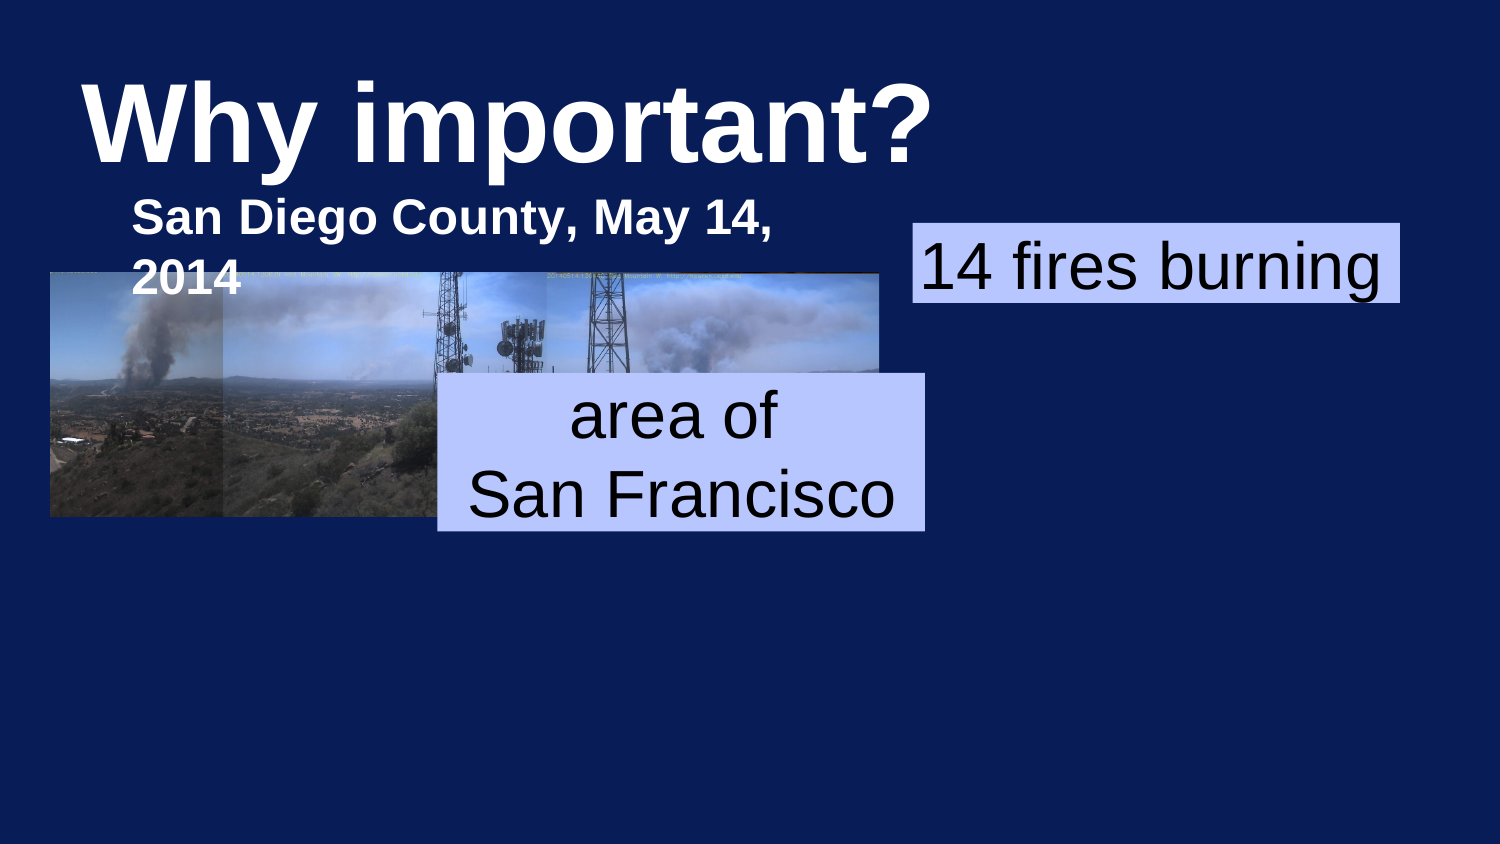

# Why important?
San Diego County, May 14, 2014
14 fires burning

area of San Francisco